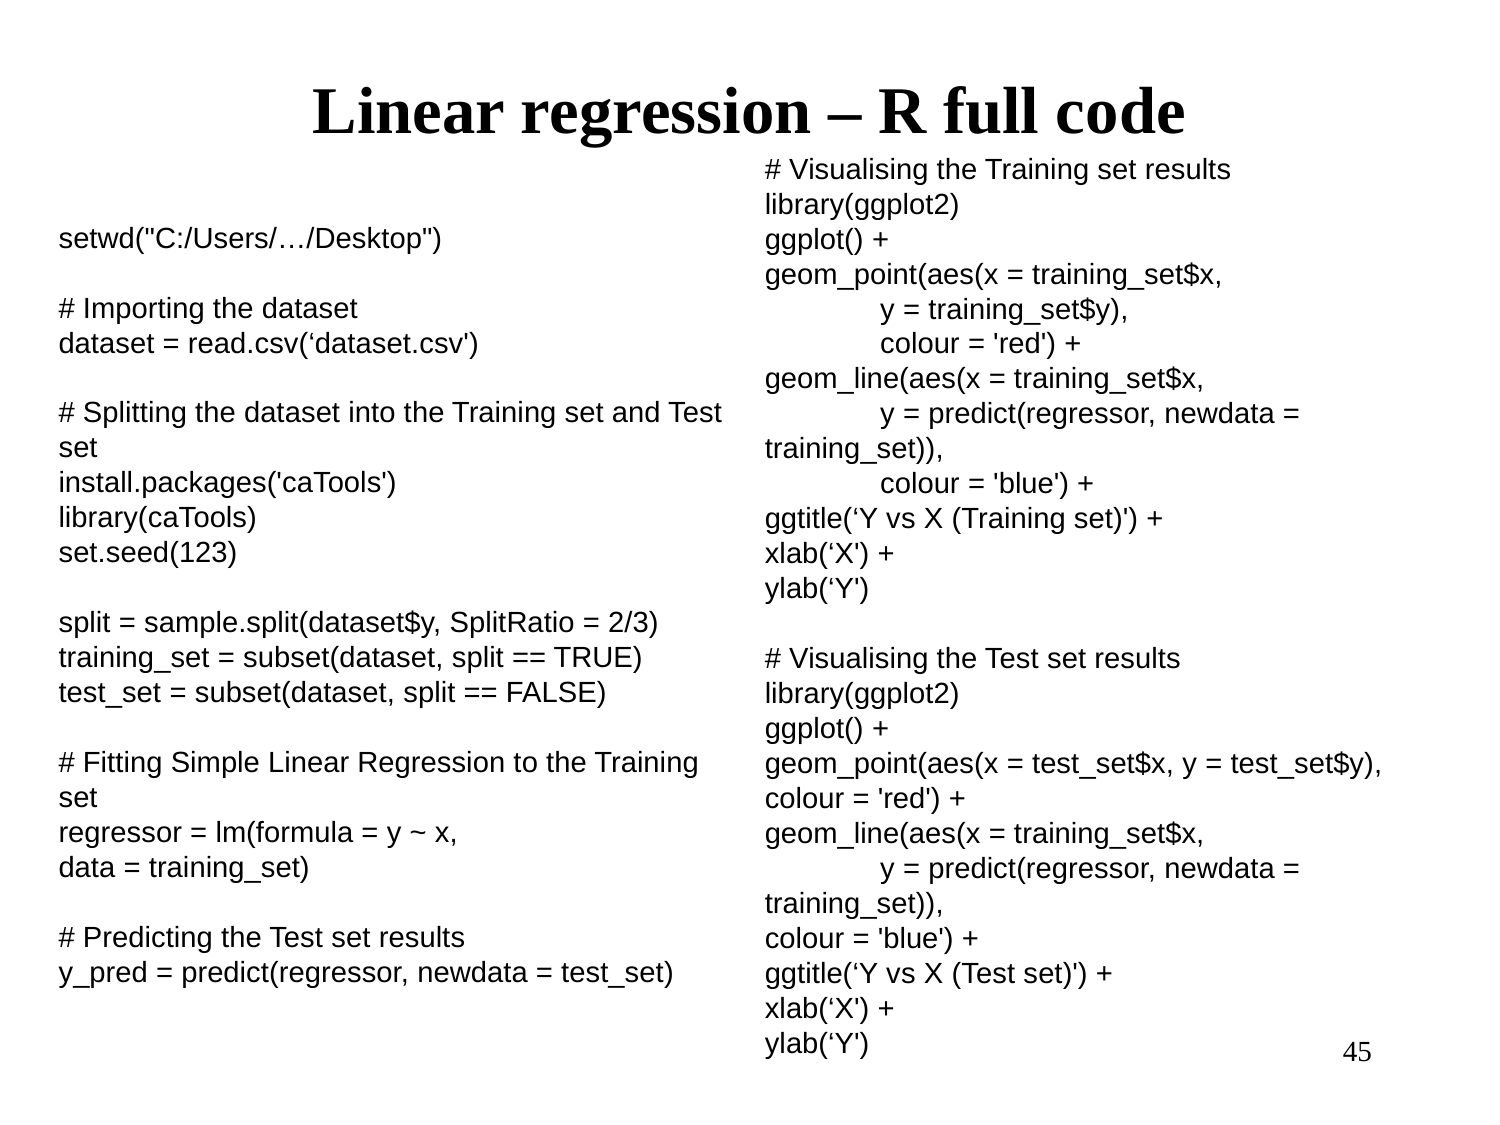

Linear regression – R full code

# Visualising the Training set results
library(ggplot2)
ggplot() +
geom_point(aes(x = training_set$x,
              y = training_set$y),
              colour = 'red') +
geom_line(aes(x = training_set$x,
              y = predict(regressor, newdata = training_set)),
              colour = 'blue') +
ggtitle(‘Y vs X (Training set)') +
xlab(‘X') +
ylab(‘Y')

# Visualising the Test set results
library(ggplot2)
ggplot() +
geom_point(aes(x = test_set$x, y = test_set$y),
colour = 'red') +
geom_line(aes(x = training_set$x,
              y = predict(regressor, newdata = training_set)),
colour = 'blue') +
ggtitle(‘Y vs X (Test set)') +
xlab(‘X') +
ylab(‘Y')
setwd("C:/Users/…/Desktop")

# Importing the dataset
dataset = read.csv(‘dataset.csv')

# Splitting the dataset into the Training set and Test set
install.packages('caTools')
library(caTools)
set.seed(123)

split = sample.split(dataset$y, SplitRatio = 2/3)
training_set = subset(dataset, split == TRUE)
test_set = subset(dataset, split == FALSE)

# Fitting Simple Linear Regression to the Training set
regressor = lm(formula = y ~ x,
data = training_set)

# Predicting the Test set results
y_pred = predict(regressor, newdata = test_set)

45